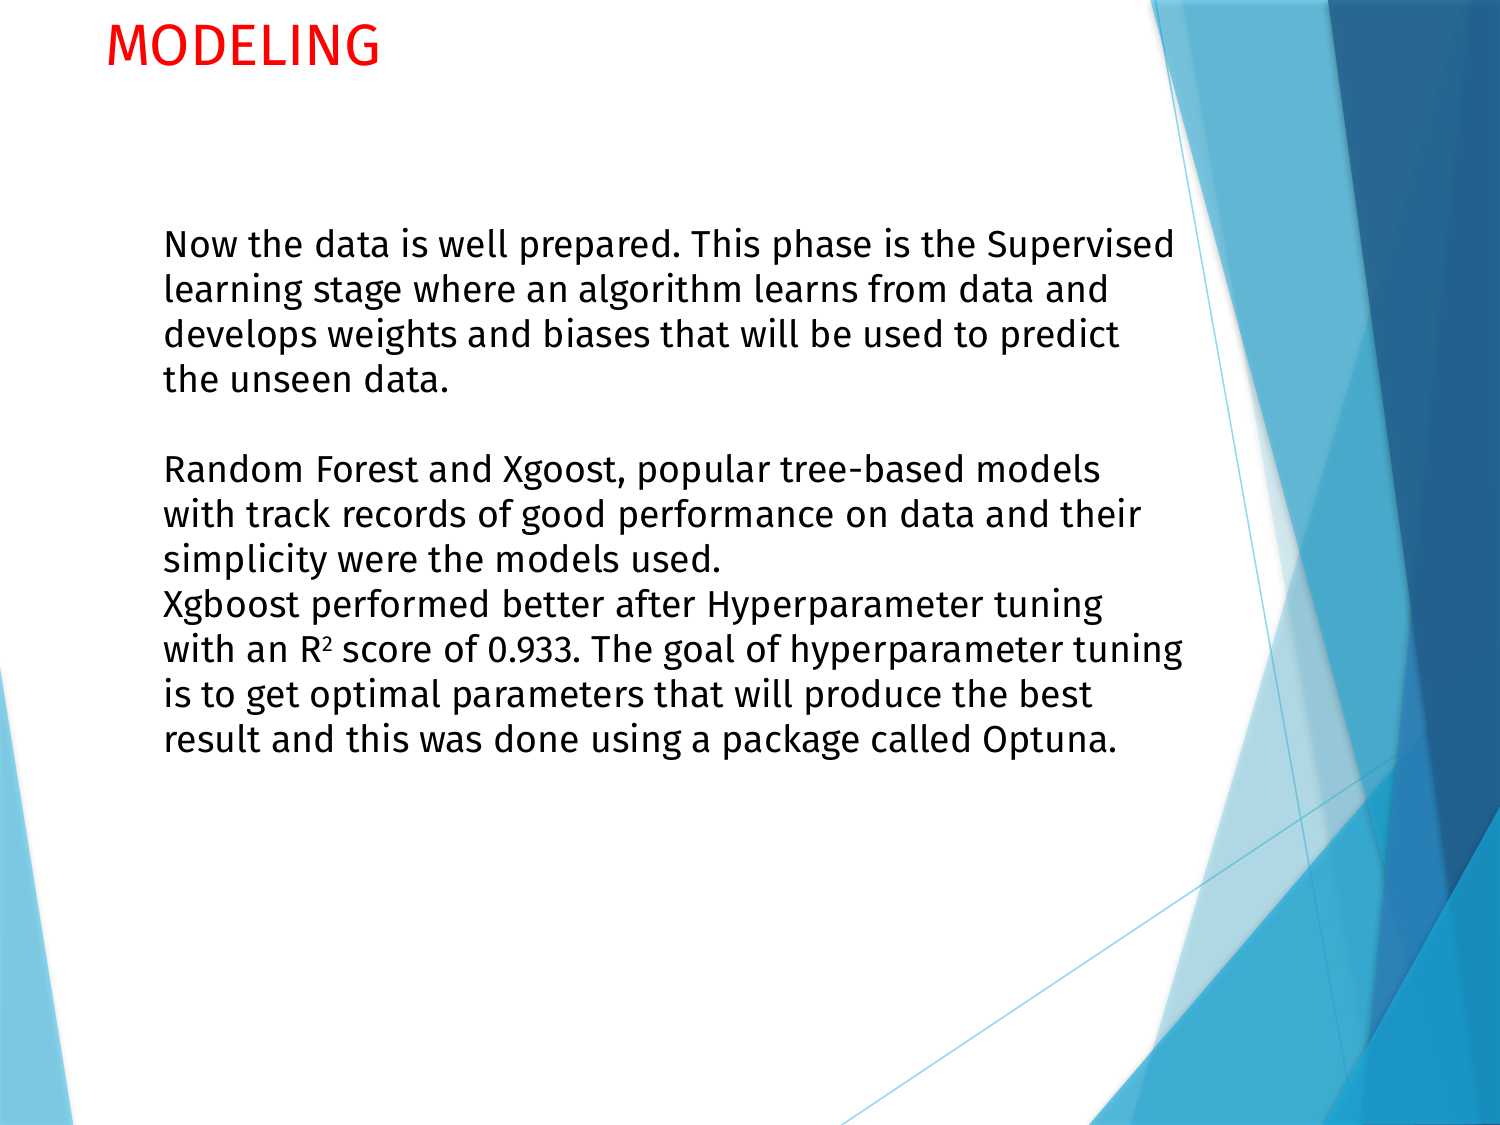

MODELING
Now the data is well prepared. This phase is the Supervised learning stage where an algorithm learns from data and develops weights and biases that will be used to predict the unseen data.
Random Forest and Xgoost, popular tree-based models with track records of good performance on data and their simplicity were the models used.
Xgboost performed better after Hyperparameter tuning with an R2 score of 0.933. The goal of hyperparameter tuning is to get optimal parameters that will produce the best result and this was done using a package called Optuna.